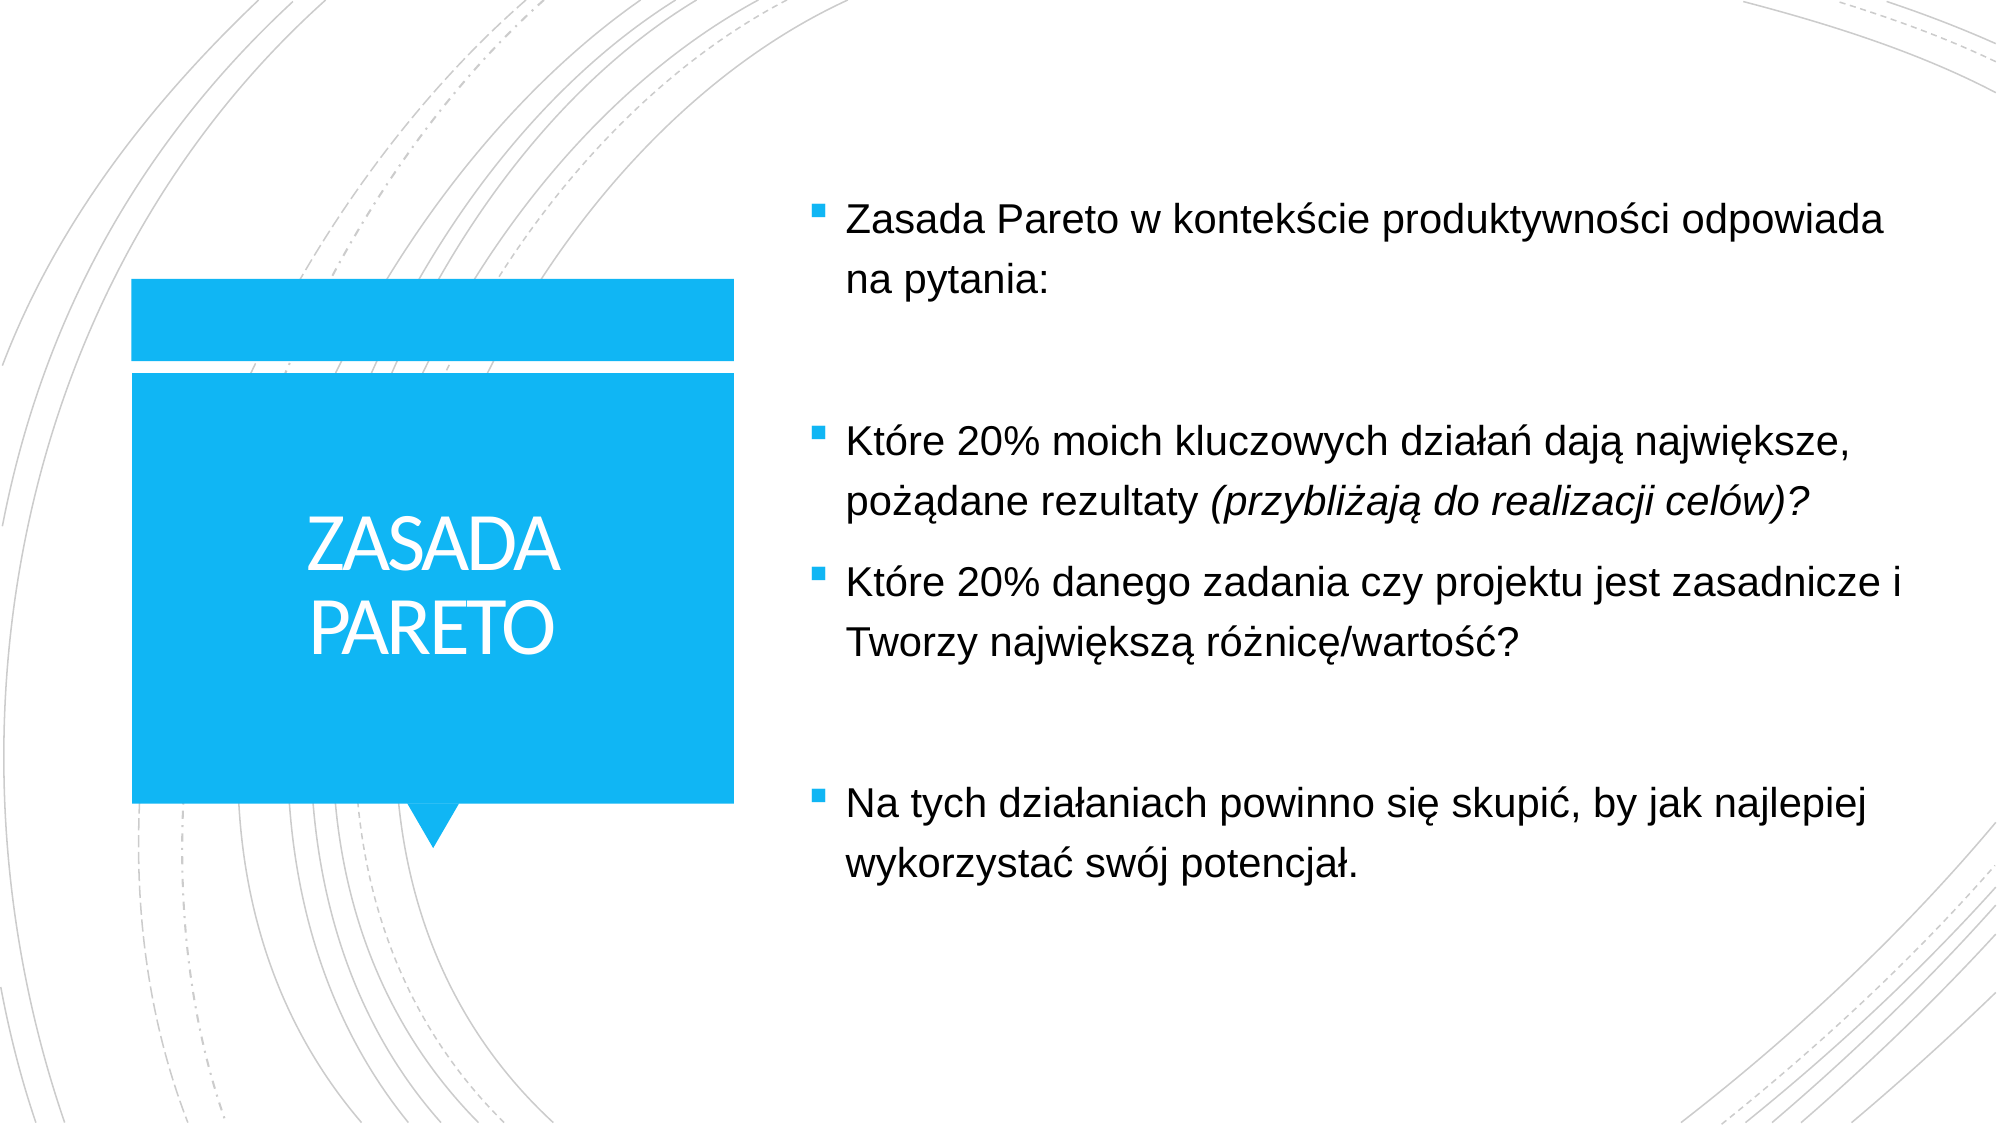

Zasada Pareto w kontekście produktywności odpowiada na pytania:

Które 20% moich kluczowych działań dają największe, pożądane rezultaty (przybliżają do realizacji celów)?
Które 20% danego zadania czy projektu jest zasadnicze i Tworzy największą różnicę/wartość?

Na tych działaniach powinno się skupić, by jak najlepiej wykorzystać swój potencjał.

# ZASADA PARETO